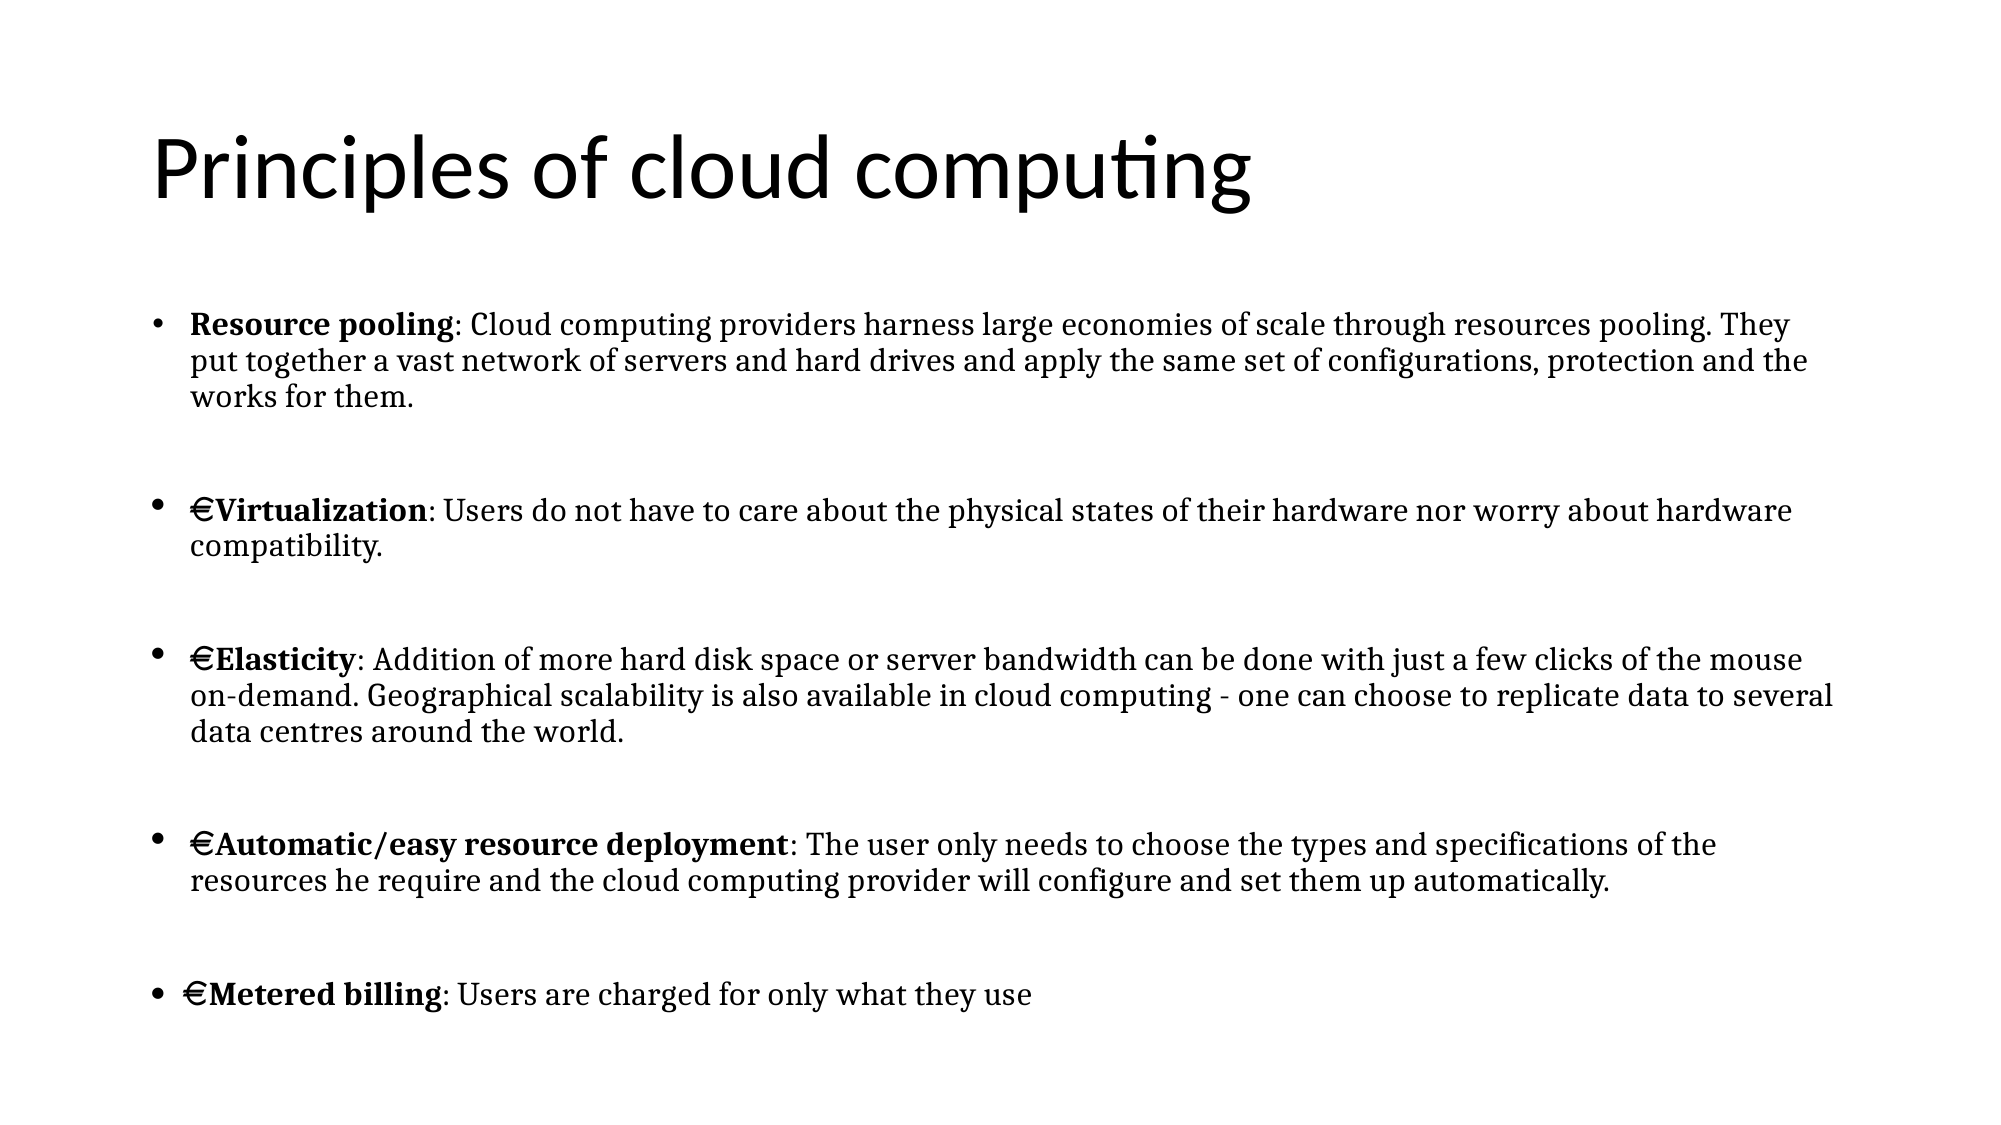

# Principles of cloud computing
Resource pooling: Cloud computing providers harness large economies of scale through resources pooling. They put together a vast network of servers and hard drives and apply the same set of configurations, protection and the works for them.

 Virtualization: Users do not have to care about the physical states of their hardware nor worry about hardware compatibility.

 Elasticity: Addition of more hard disk space or server bandwidth can be done with just a few clicks of the mouse on-demand. Geographical scalability is also available in cloud computing - one can choose to replicate data to several data centres around the world.

 Automatic/easy resource deployment: The user only needs to choose the types and specifications of the resources he require and the cloud computing provider will configure and set them up automatically.

•  Metered billing: Users are charged for only what they use